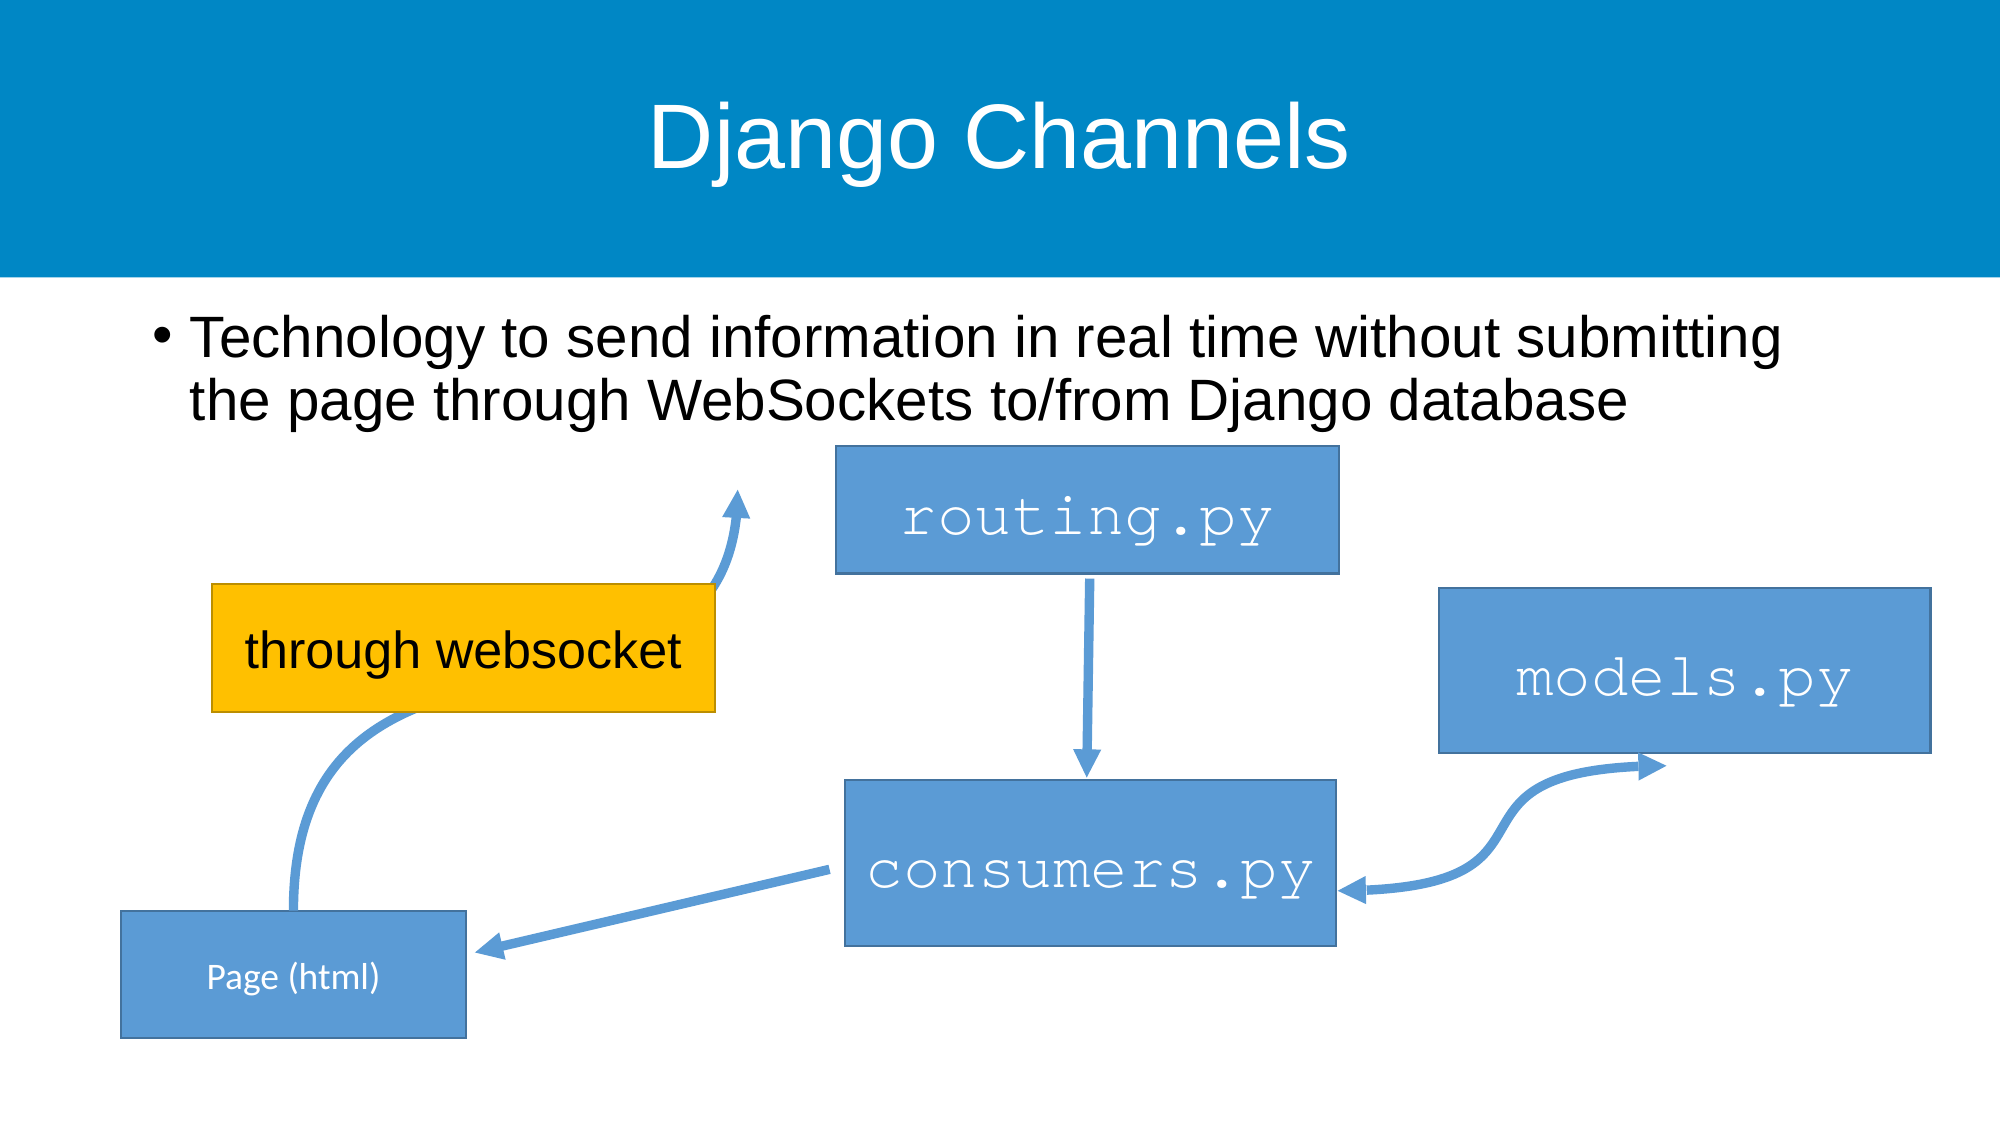

# Django Channels
Technology to send information in real time without submitting the page through WebSockets to/from Django database
routing.py
through websocket
models.py
consumers.py
Page (html)